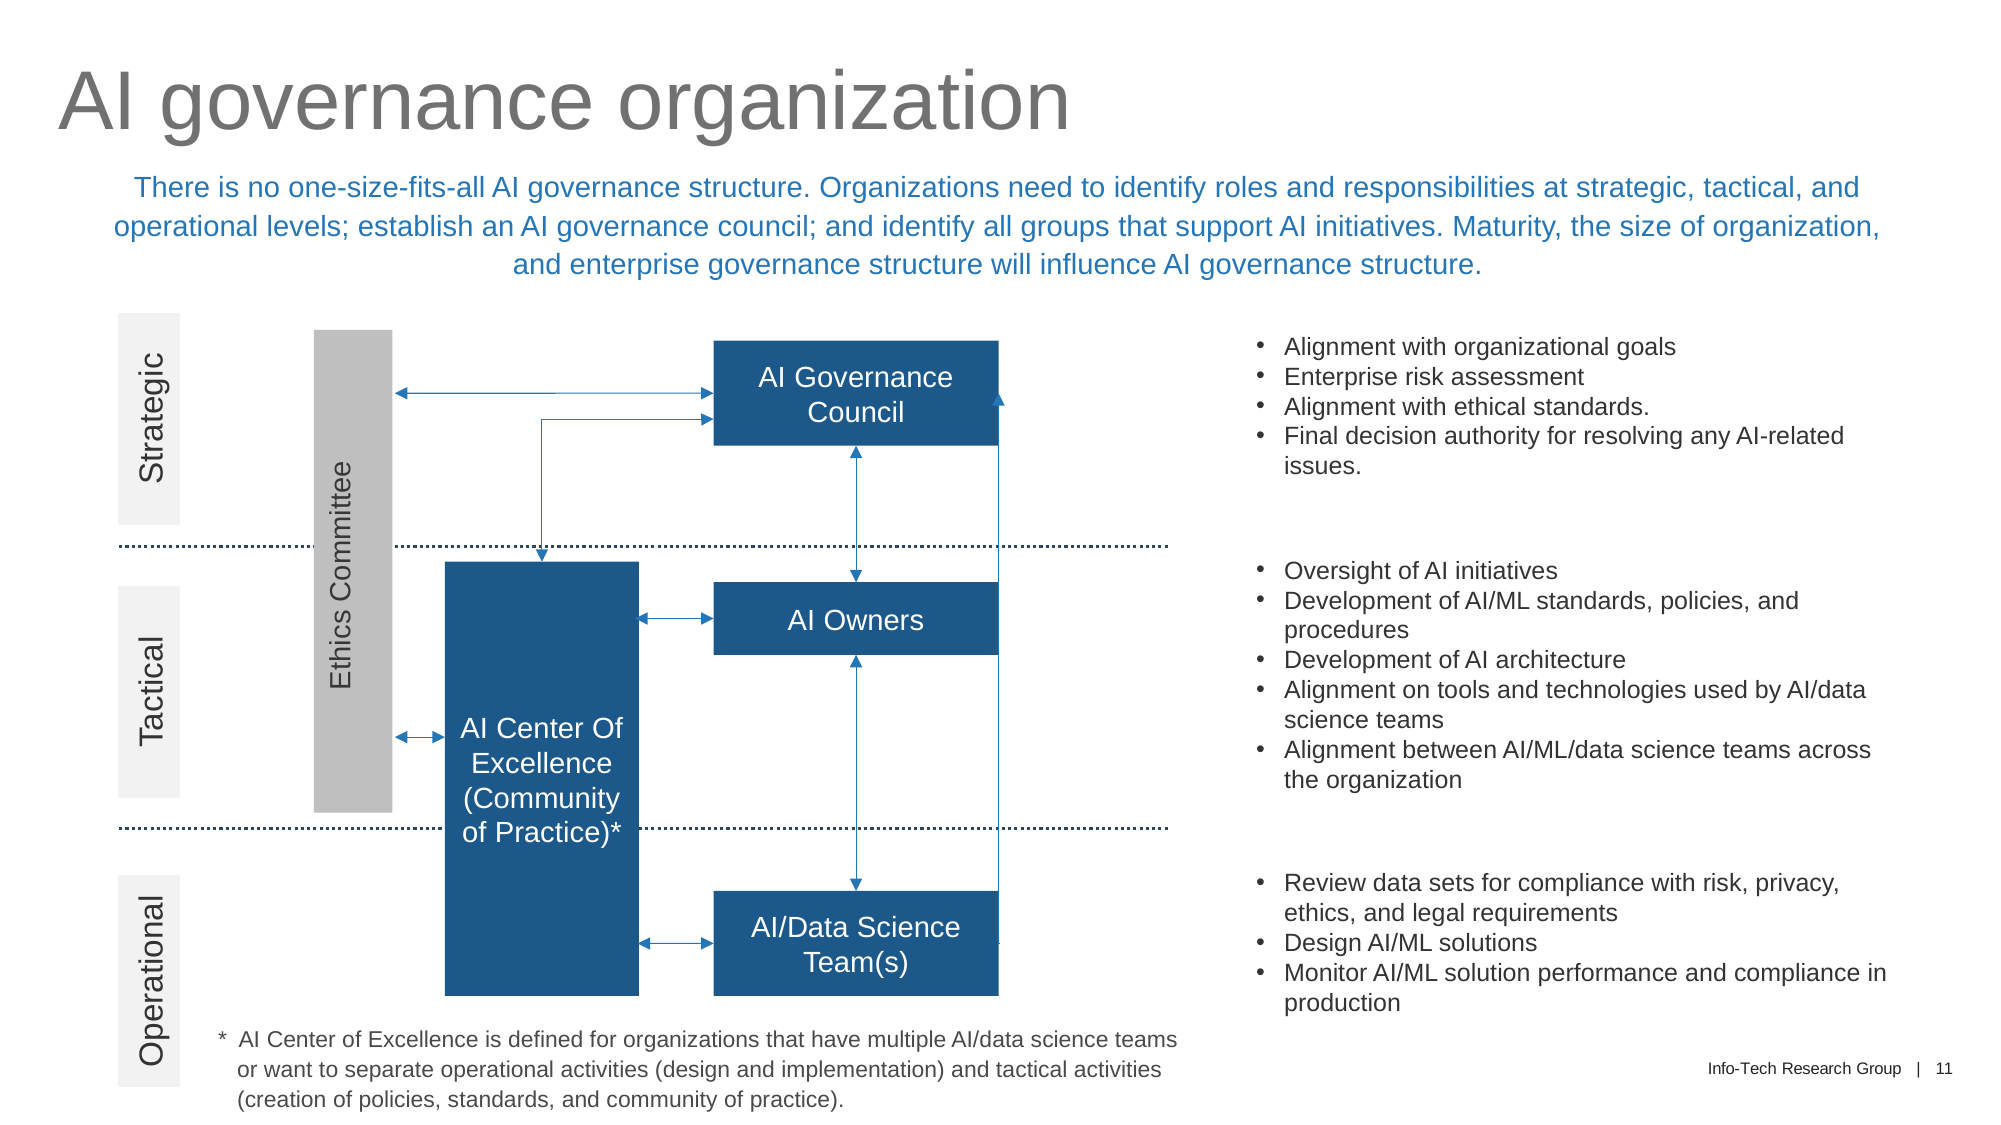

# AI governance organization
There is no one-size-fits-all AI governance structure. Organizations need to identify roles and responsibilities at strategic, tactical, and operational levels; establish an AI governance council; and identify all groups that support AI initiatives. Maturity, the size of organization, and enterprise governance structure will influence AI governance structure.
Alignment with organizational goals
Enterprise risk assessment
Alignment with ethical standards.
Final decision authority for resolving any AI-related issues.

Ethics Committee
AI Governance Council
Strategic
Oversight of AI initiatives
Development of AI/ML standards, policies, and procedures
Development of AI architecture
Alignment on tools and technologies used by AI/data science teams
Alignment between AI/ML/data science teams across the organization
AI Center Of Excellence (Community of Practice)*
AI Owners
Tactical
Review data sets for compliance with risk, privacy, ethics, and legal requirements
Design AI/ML solutions
Monitor AI/ML solution performance and compliance in production
AI/Data Science Team(s)
Operational
*  AI Center of Excellence is defined for organizations that have multiple AI/data science teams or want to separate operational activities (design and implementation) and tactical activities (creation of policies, standards, and community of practice).